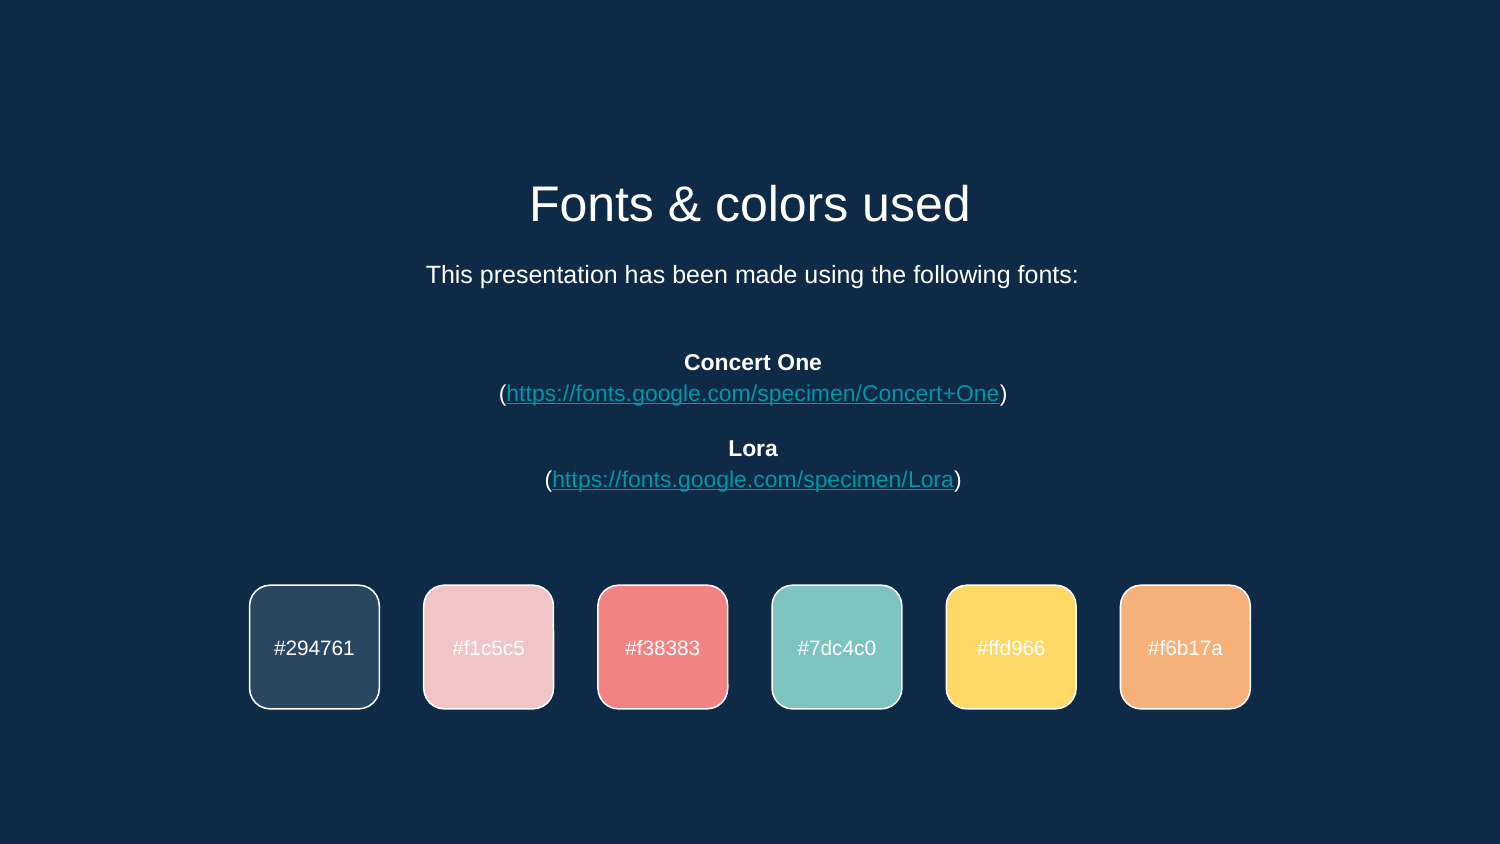

Fonts & colors used
This presentation has been made using the following fonts:

Concert One
(https://fonts.google.com/specimen/Concert+One)

Lora
(https://fonts.google.com/specimen/Lora)

#294761
#f1c5c5
#f38383
#7dc4c0

#ffd966

#f6b17a